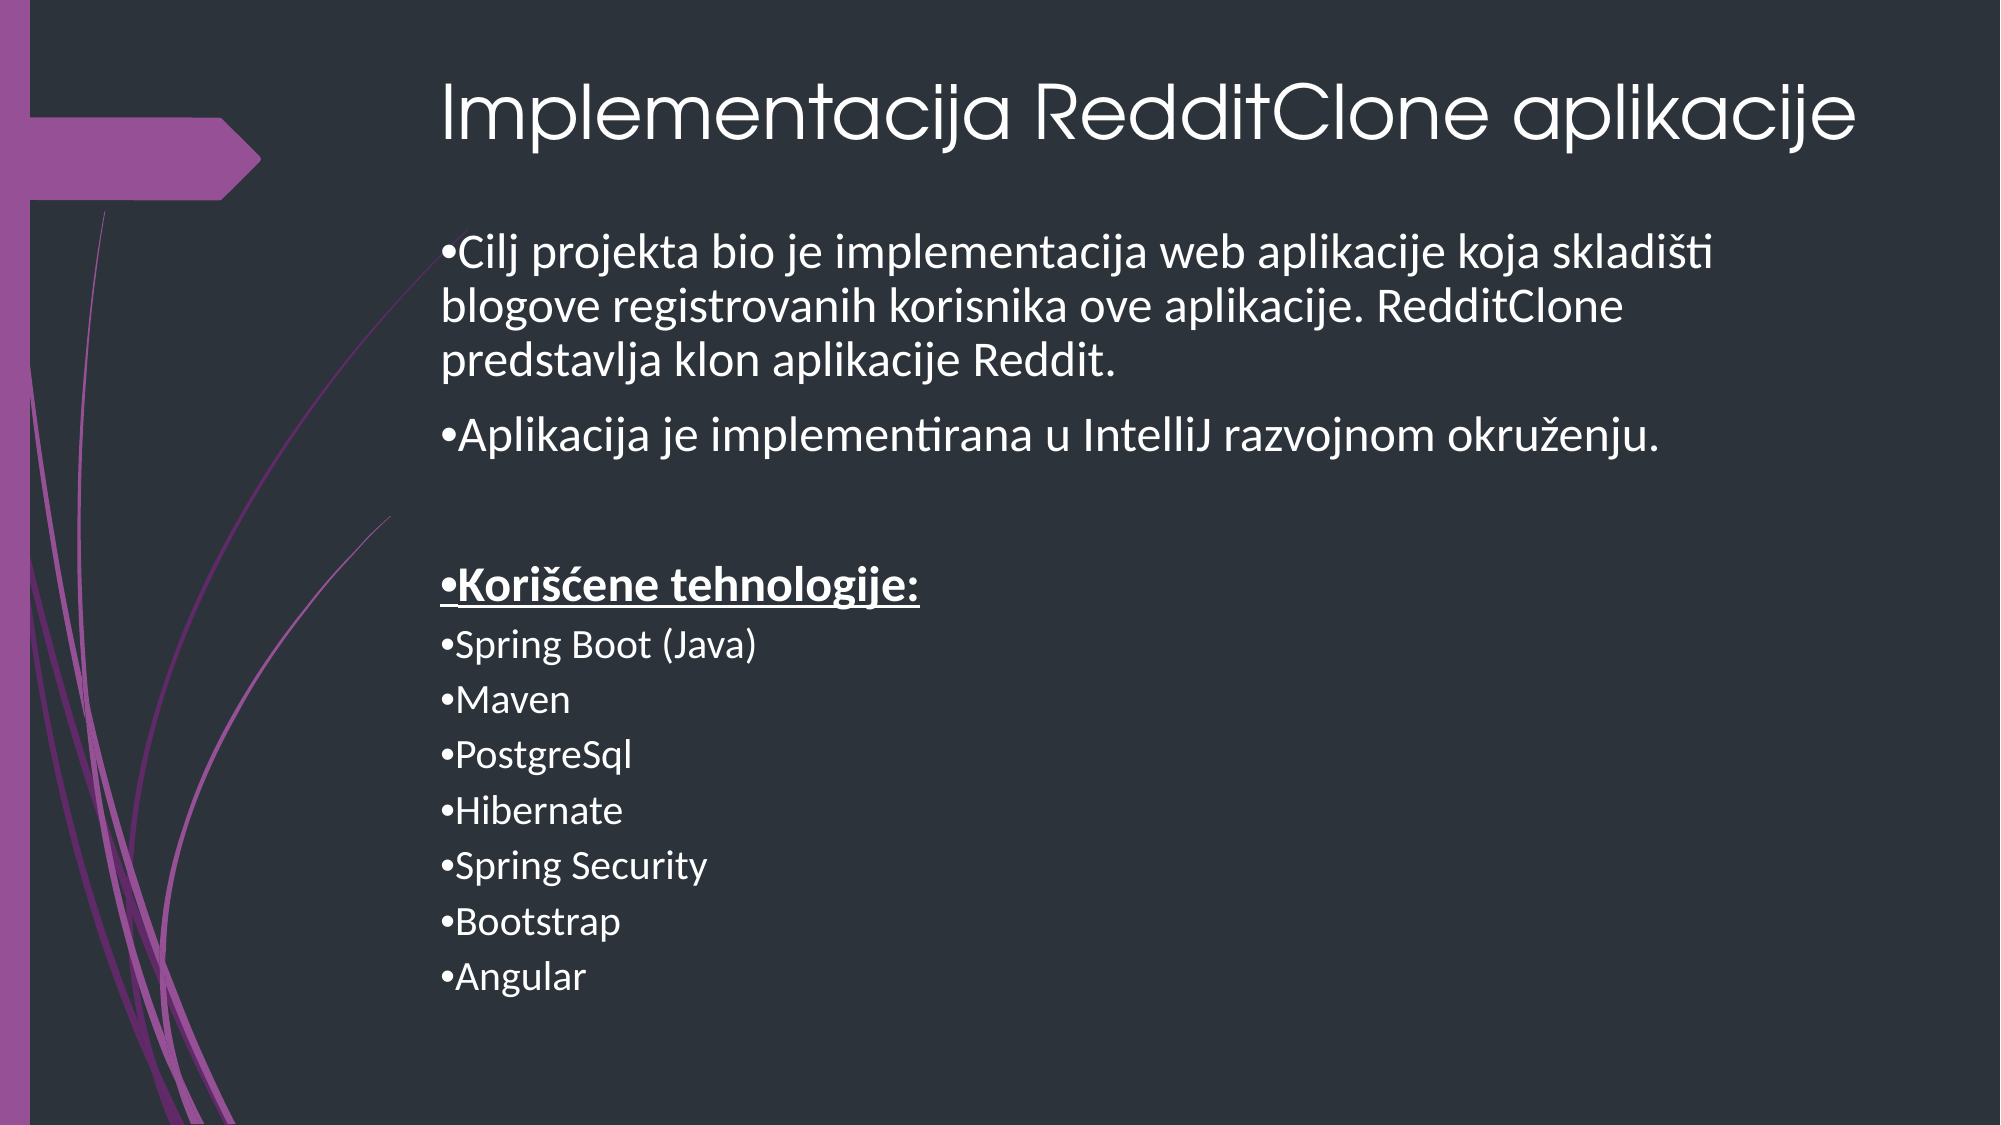

# Implementacija RedditClone aplikacije
•Cilj projekta bio je implementacija web aplikacije koja skladišti blogove registrovanih korisnika ove aplikacije. RedditClone predstavlja klon aplikacije Reddit.
•Aplikacija je implementirana u IntelliJ razvojnom okruženju.

•Korišćene tehnologije:
•Spring Boot (Java)
•Maven
•PostgreSql
•Hibernate
•Spring Security
•Bootstrap
•Angular